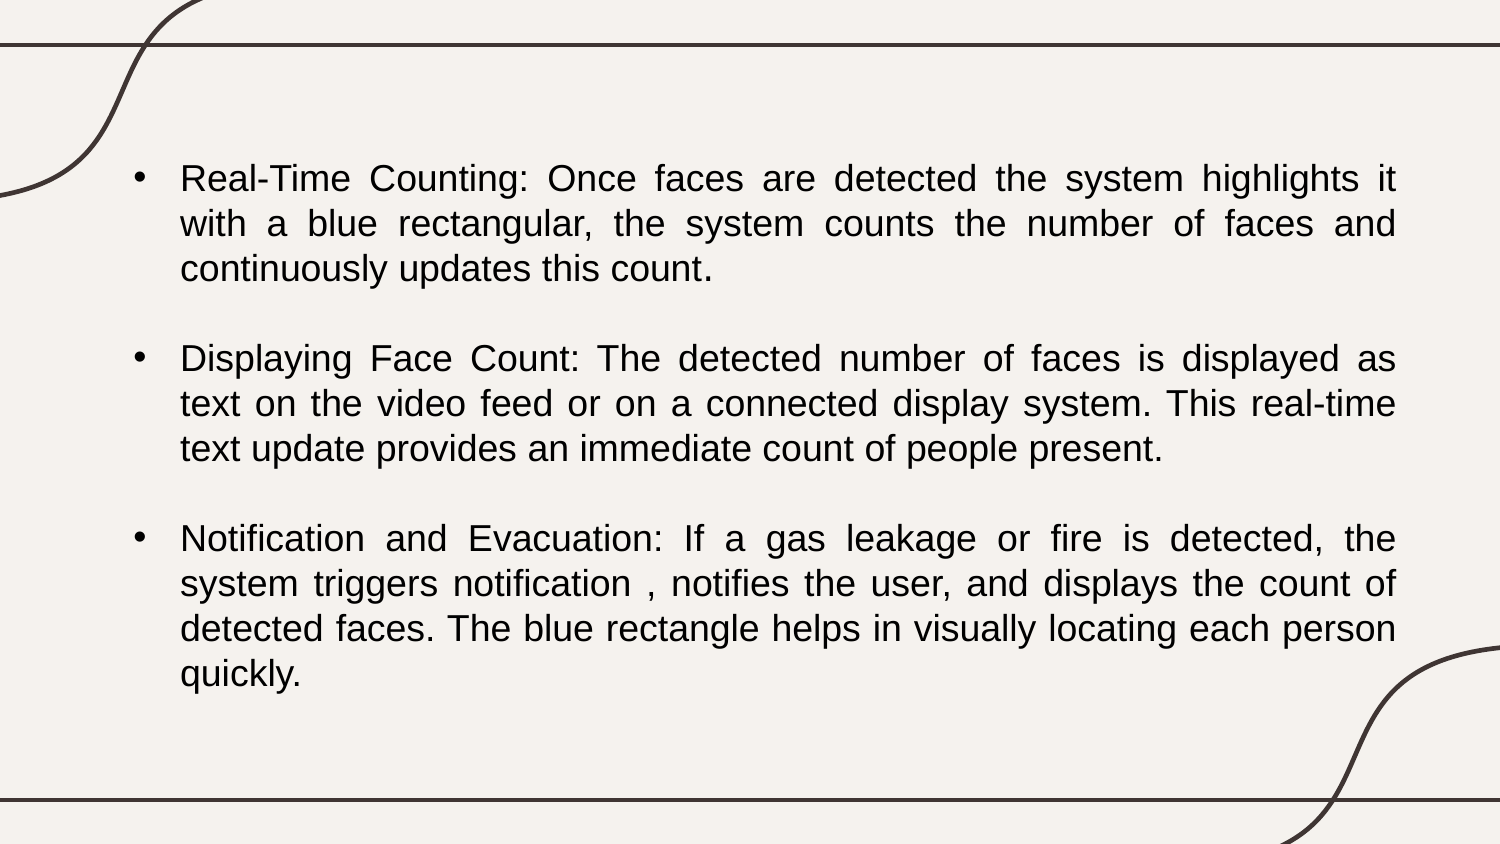

Real-Time Counting: Once faces are detected the system highlights it with a blue rectangular, the system counts the number of faces and continuously updates this count.

Displaying Face Count: The detected number of faces is displayed as text on the video feed or on a connected display system. This real-time text update provides an immediate count of people present.

Notification and Evacuation: If a gas leakage or fire is detected, the system triggers notification , notifies the user, and displays the count of detected faces. The blue rectangle helps in visually locating each person quickly.